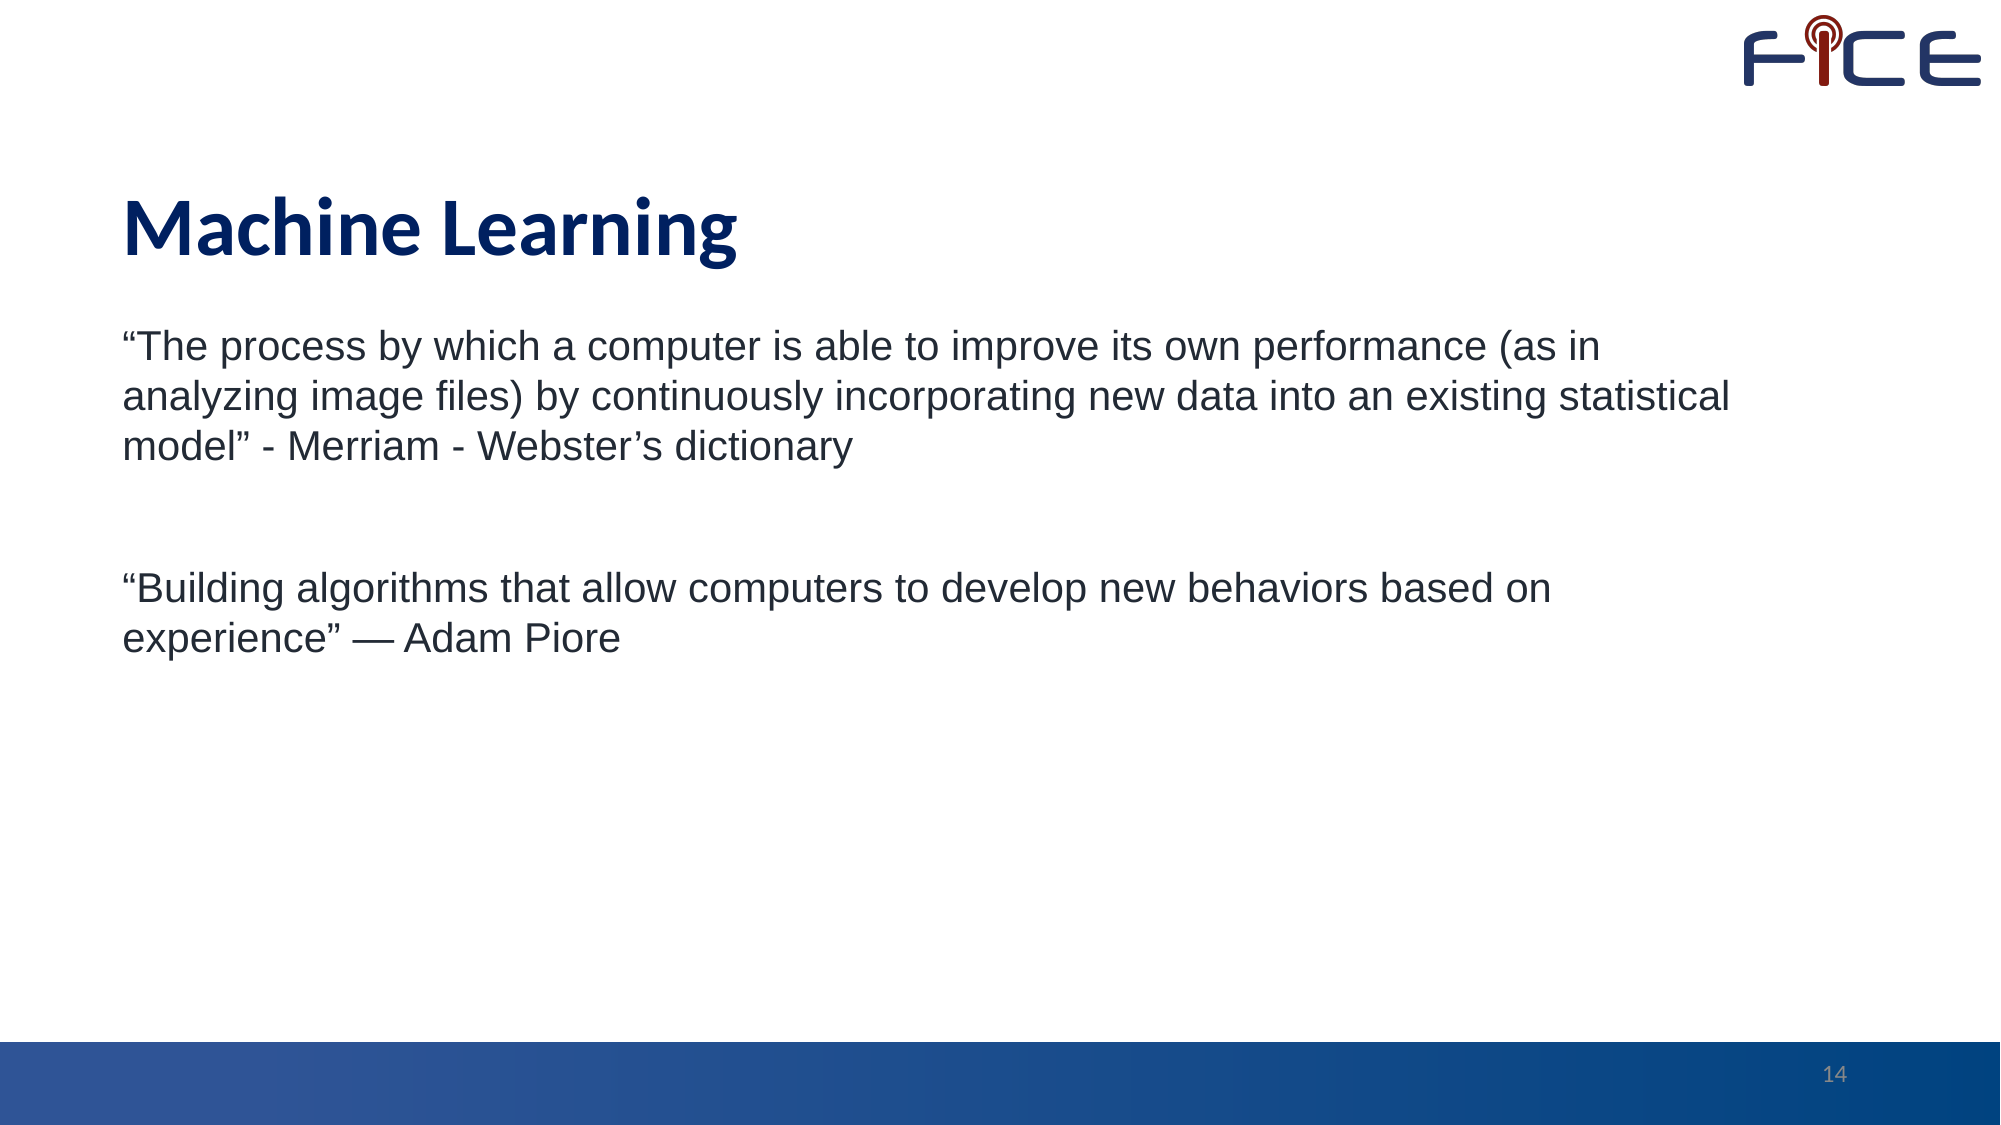

Machine Learning
“The process by which a computer is able to improve its own performance (as in analyzing image files) by continuously incorporating new data into an existing statistical model” - Merriam - Webster’s dictionary

“Building algorithms that allow computers to develop new behaviors based on experience” — Adam Piore
14